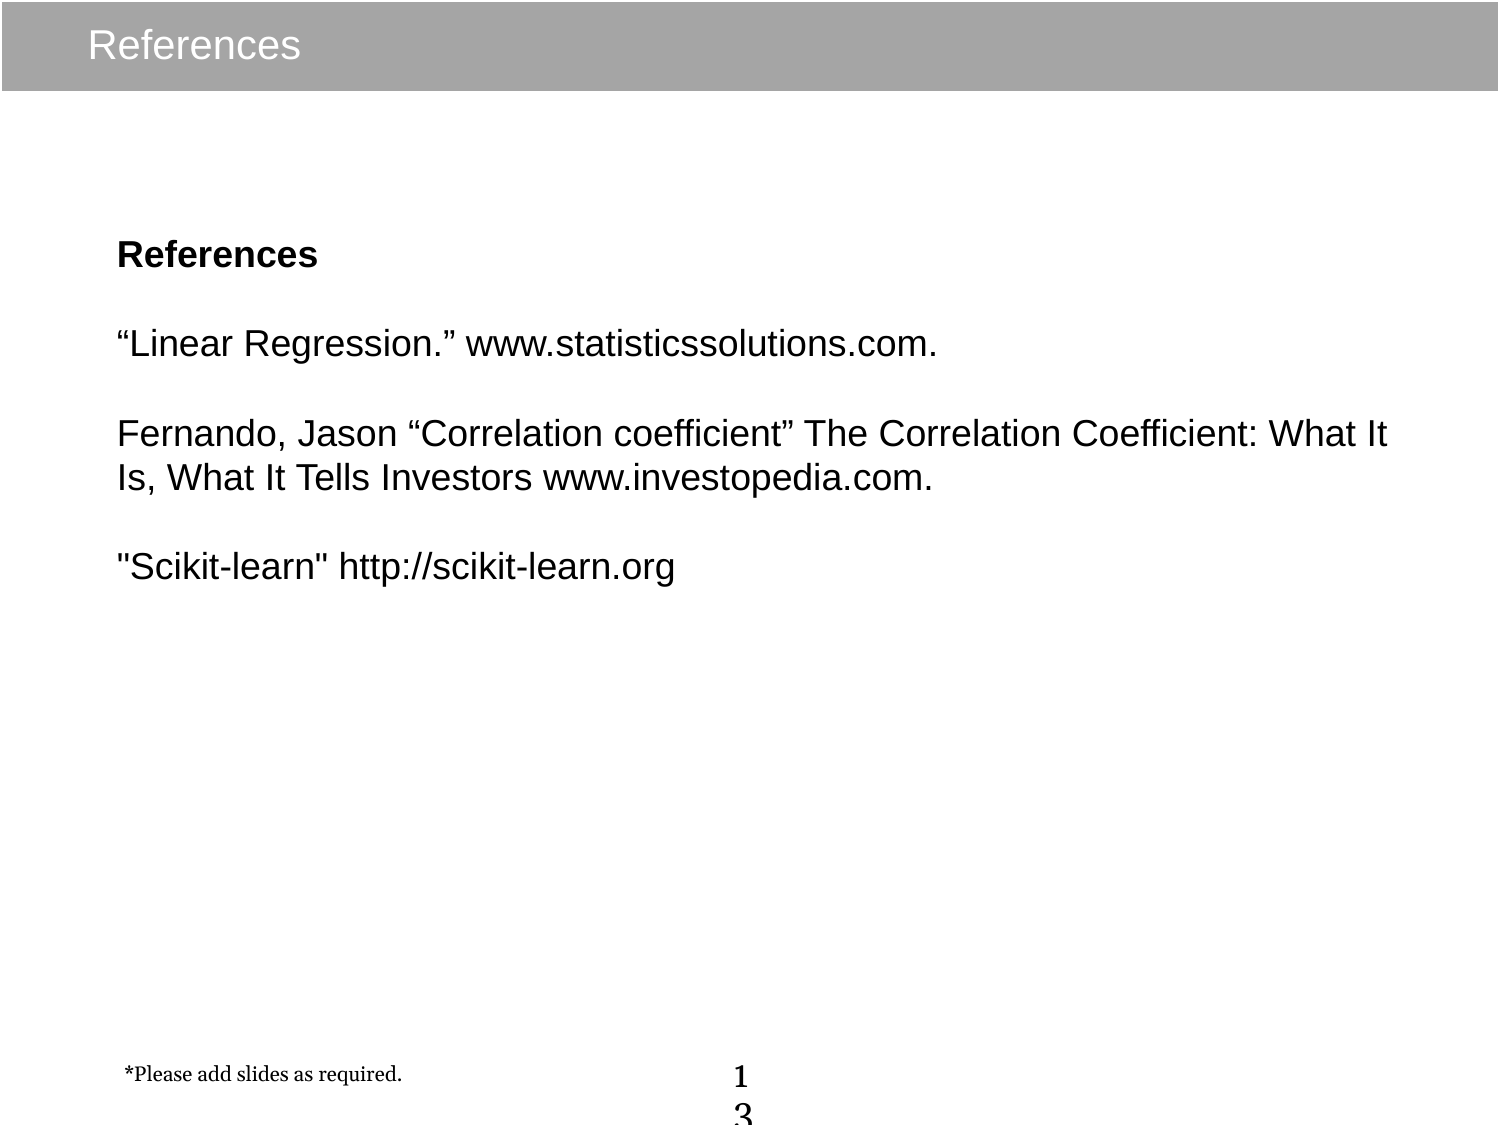

# References
References

“Linear Regression.” www.statisticssolutions.com.

Fernando, Jason “Correlation coefficient” The Correlation Coefficient: What It Is, What It Tells Investors www.investopedia.com.

"Scikit-learn" http://scikit-learn.org

13
*Please add slides as required.